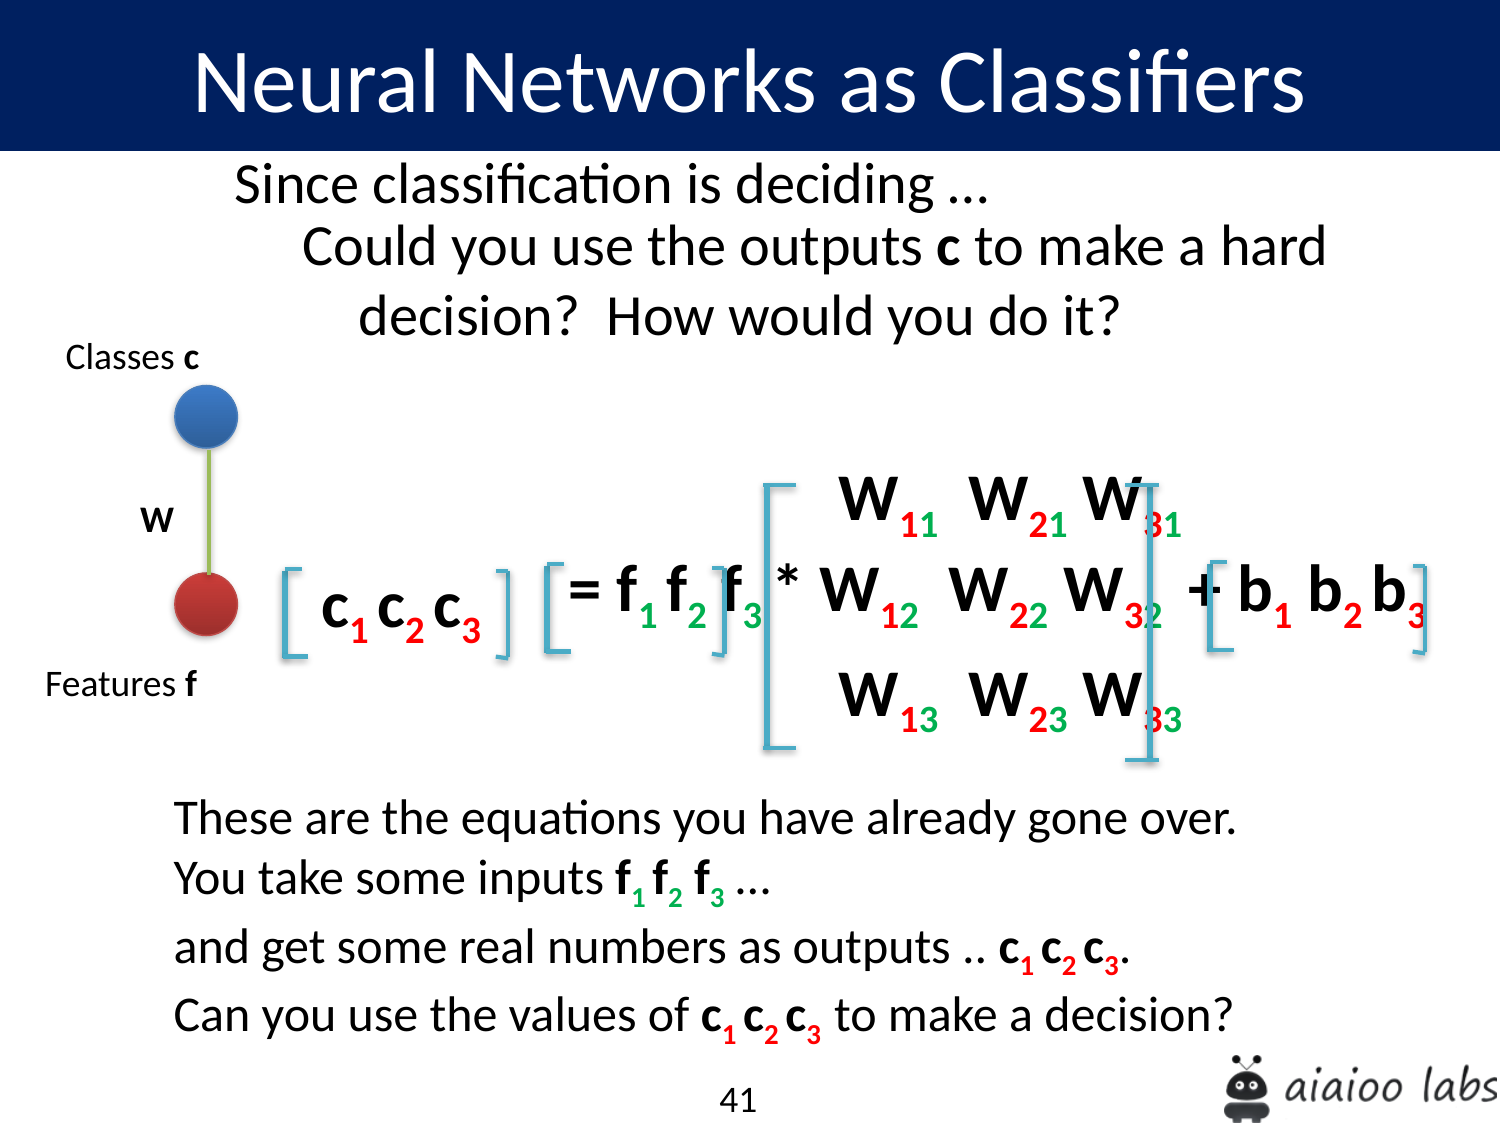

Neural Networks as Classifiers
Since classification is deciding …
Could you use the outputs c to make a hard decision?  How would you do it?

				  W11  W21 W31 			    = f1 f2 f3 * W12  W22 W32   + b1 b2 b3
		                      W13  W23 W33

Classes c

W
c1 c2 c3

Features f
These are the equations you have already gone over.
You take some inputs f1 f2 f3 …
and get some real numbers as outputs .. c1 c2 c3.
Can you use the values of c1 c2 c3  to make a decision?